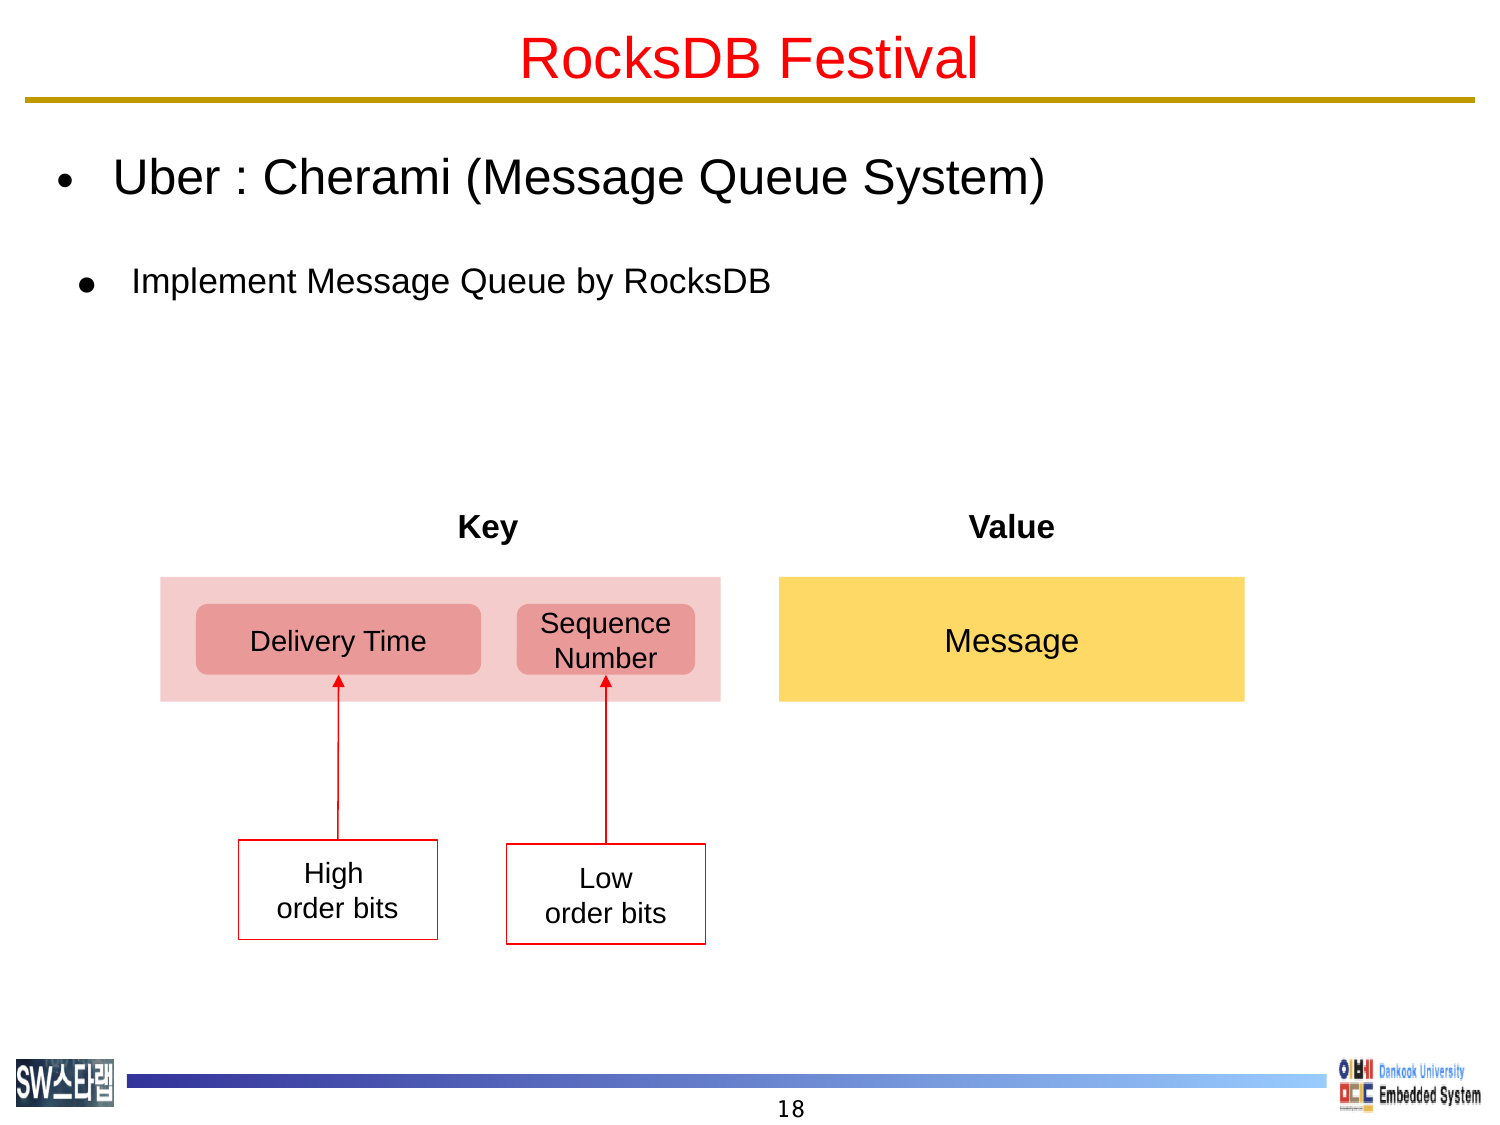

# RocksDB Festival
Uber : Cherami (Message Queue System)
Implement Message Queue by RocksDB
Key
Value

Message
Delivery Time
Sequence Number
High
order bits
Low
order bits
18